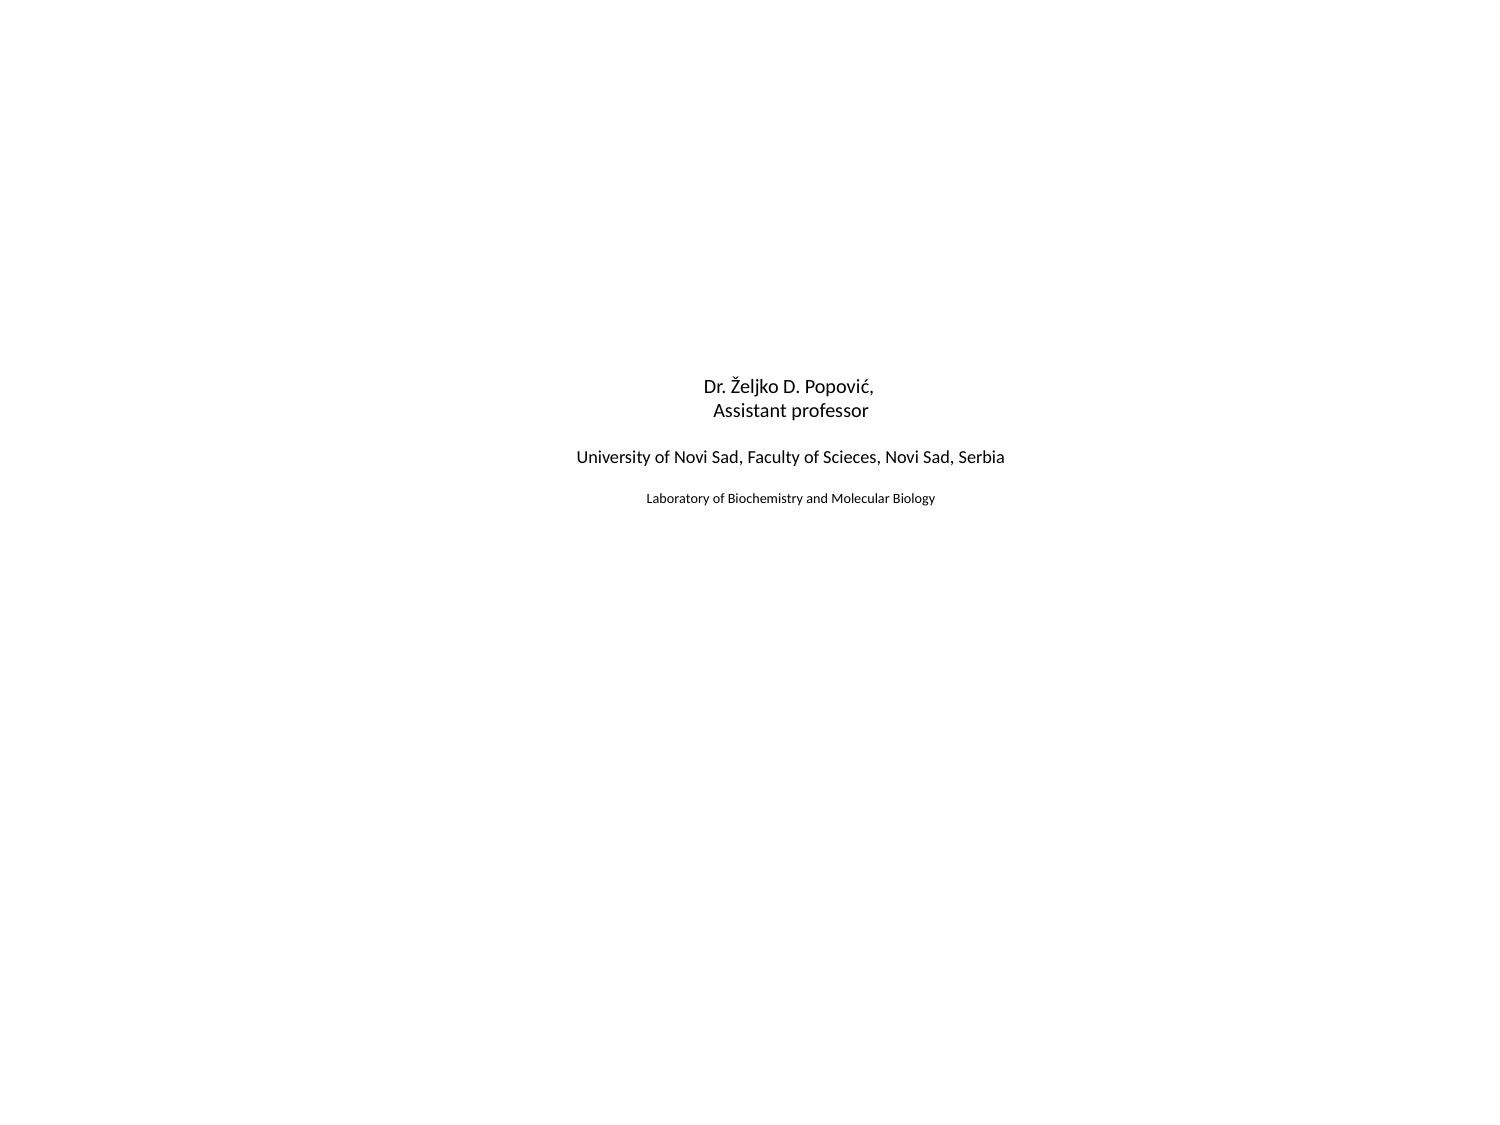

# Dr. Željko D. Popović, Assistant professor University of Novi Sad, Faculty of Scieces, Novi Sad, Serbia Laboratory of Biochemistry and Molecular Biology